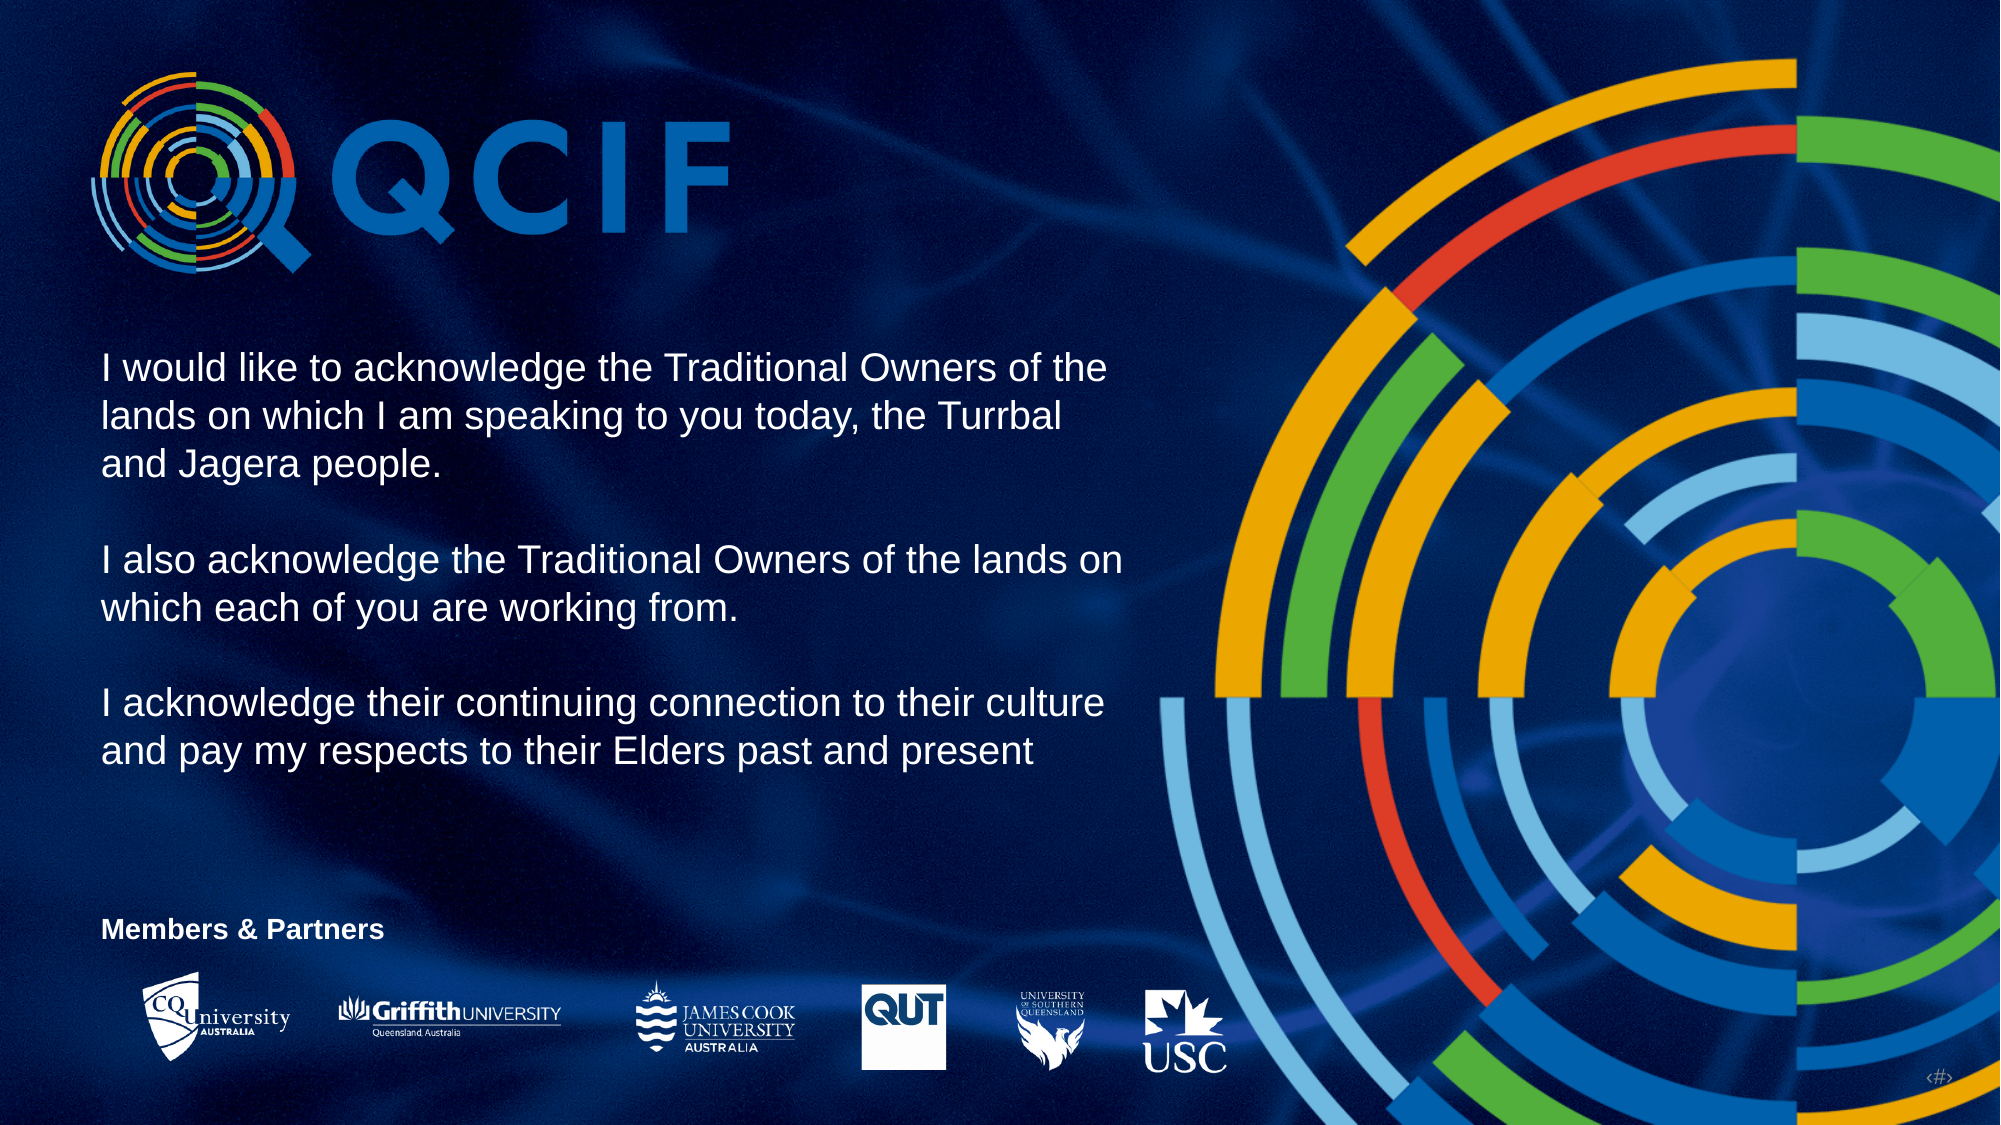

I would like to acknowledge the Traditional Owners of the lands on which I am speaking to you today, the Turrbal and Jagera people.​
​
I also acknowledge the Traditional Owners of the lands on which each of you are working from. ​
​
I acknowledge their continuing connection to their culture and pay my respects to their Elders past and present

Members & Partners

‹#›